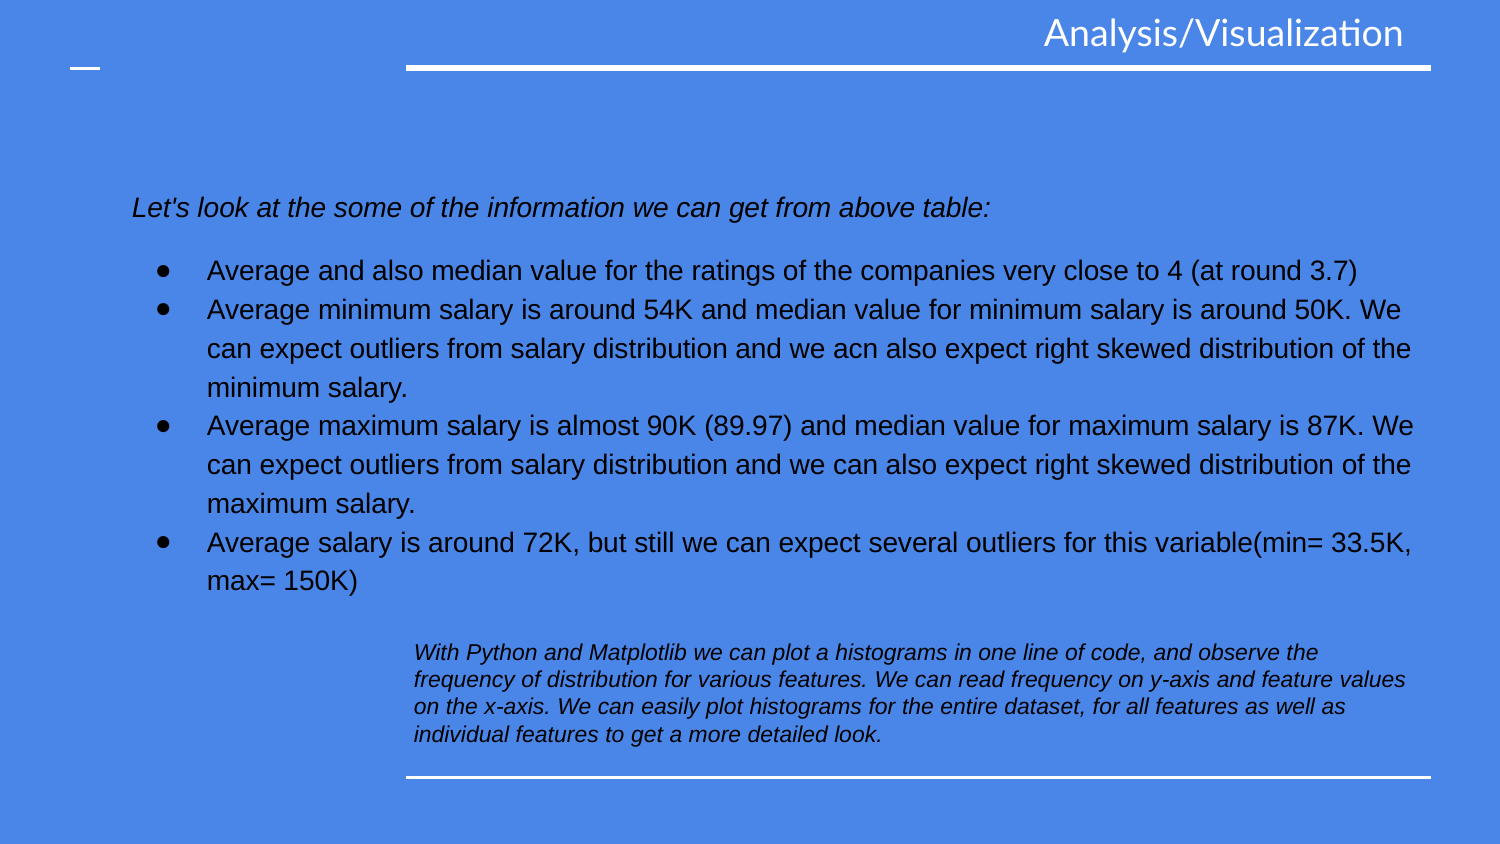

Analysis/Visualization
Let's look at the some of the information we can get from above table:
Average and also median value for the ratings of the companies very close to 4 (at round 3.7)
Average minimum salary is around 54K and median value for minimum salary is around 50K. We can expect outliers from salary distribution and we acn also expect right skewed distribution of the minimum salary.
Average maximum salary is almost 90K (89.97) and median value for maximum salary is 87K. We can expect outliers from salary distribution and we can also expect right skewed distribution of the maximum salary.
Average salary is around 72K, but still we can expect several outliers for this variable(min= 33.5K, max= 150K)
With Python and Matplotlib we can plot a histograms in one line of code, and observe the frequency of distribution for various features. We can read frequency on y-axis and feature values on the x-axis. We can easily plot histograms for the entire dataset, for all features as well as individual features to get a more detailed look.